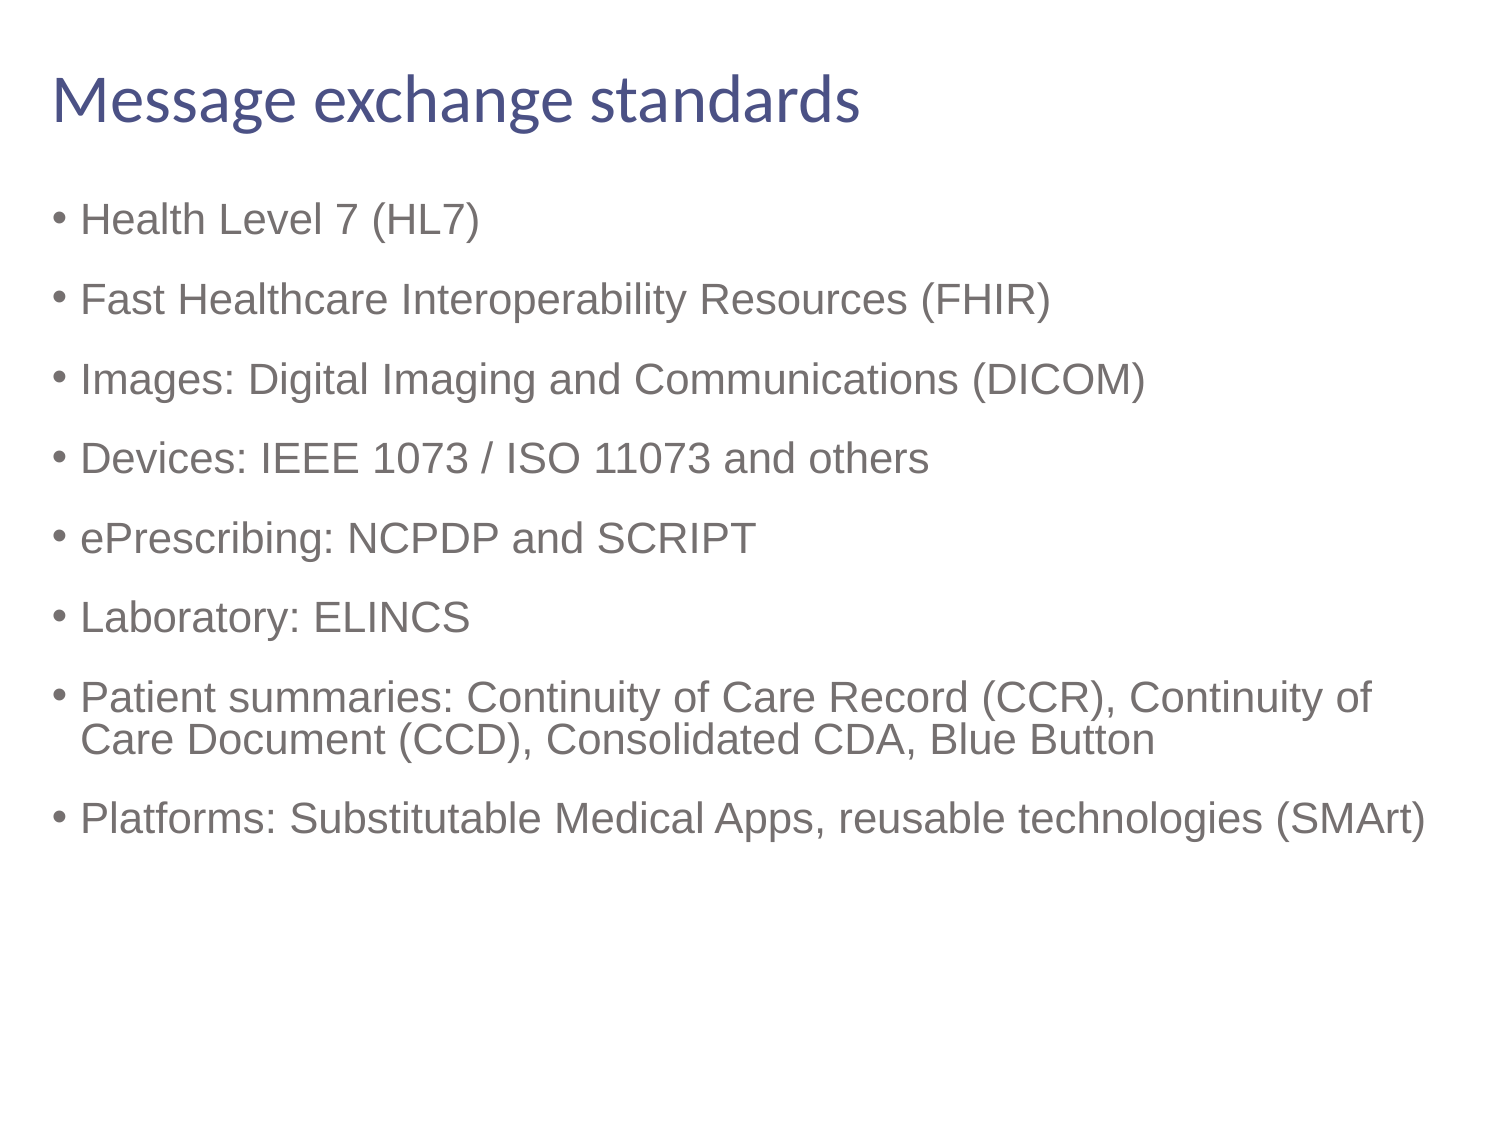

# Message exchange standards
Health Level 7 (HL7)
Fast Healthcare Interoperability Resources (FHIR)
Images: Digital Imaging and Communications (DICOM)
Devices: IEEE 1073 / ISO 11073 and others
ePrescribing: NCPDP and SCRIPT
Laboratory: ELINCS
Patient summaries: Continuity of Care Record (CCR), Continuity of Care Document (CCD), Consolidated CDA, Blue Button
Platforms: Substitutable Medical Apps, reusable technologies (SMArt)